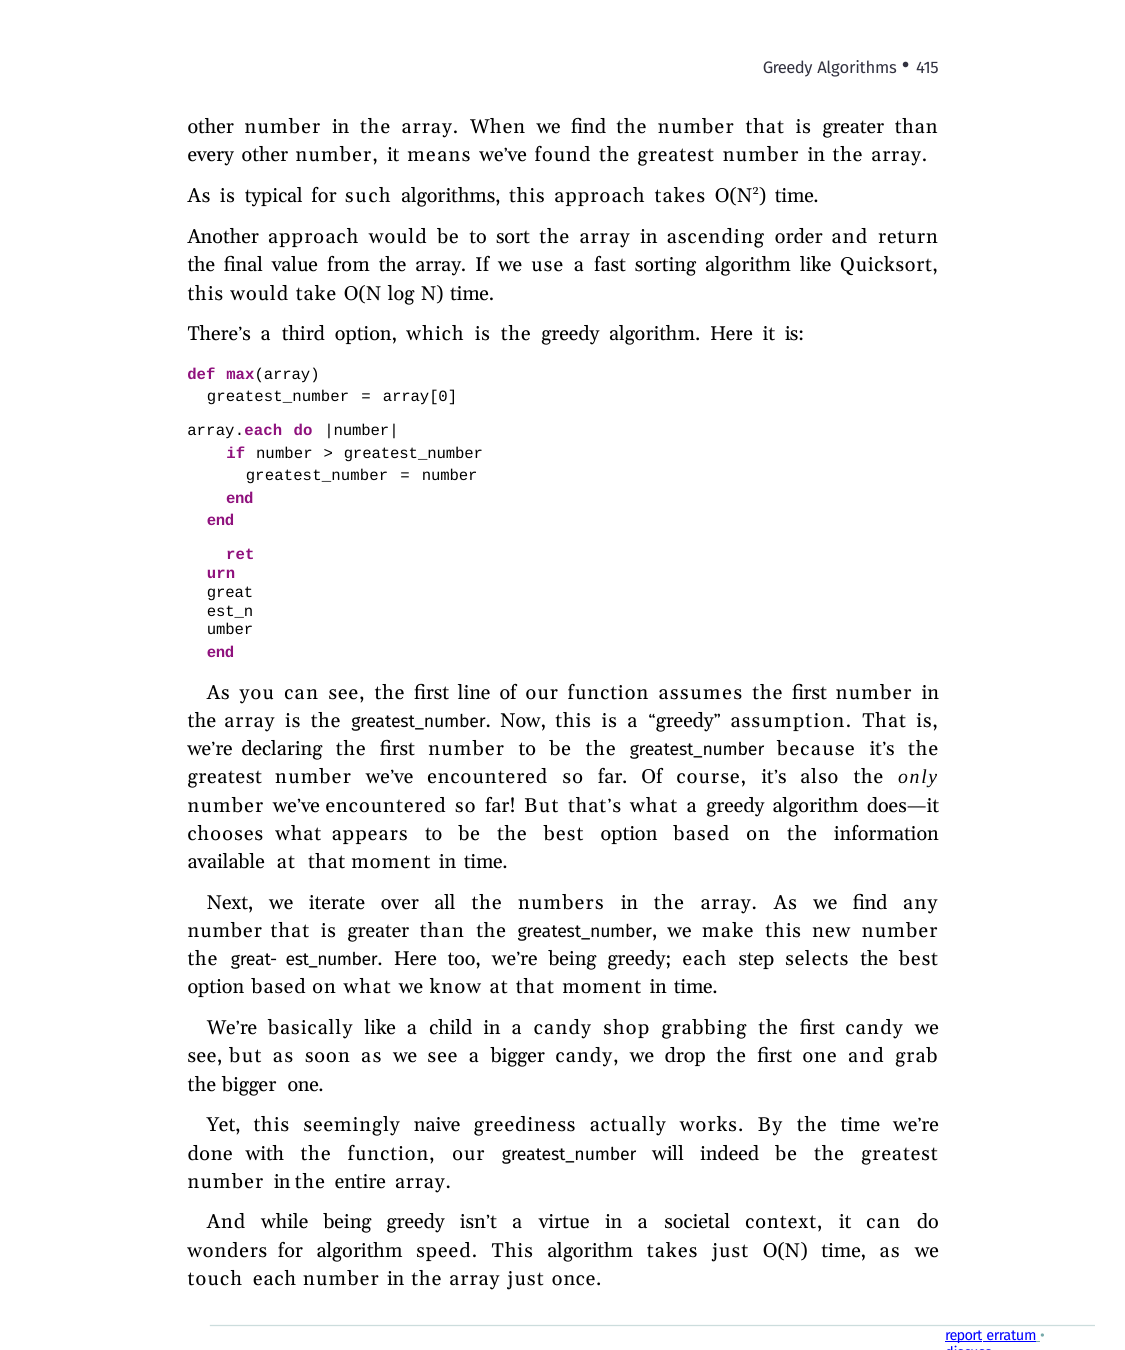

Greedy Algorithms • 415

other number in the array. When we find the number that is greater than every other number, it means we’ve found the greatest number in the array.
As is typical for such algorithms, this approach takes O(N2) time.
Another approach would be to sort the array in ascending order and return the final value from the array. If we use a fast sorting algorithm like Quicksort, this would take O(N log N) time.
There’s a third option, which is the greedy algorithm. Here it is:
def max(array) greatest_number = array[0]
array.each do |number|
if number > greatest_number greatest_number = number
end end
return greatest_number
end
As you can see, the first line of our function assumes the first number in the array is the greatest_number. Now, this is a “greedy” assumption. That is, we’re declaring the first number to be the greatest_number because it’s the greatest number we’ve encountered so far. Of course, it’s also the only number we’ve encountered so far! But that’s what a greedy algorithm does—it chooses what appears to be the best option based on the information available at that moment in time.
Next, we iterate over all the numbers in the array. As we find any number that is greater than the greatest_number, we make this new number the great- est_number. Here too, we’re being greedy; each step selects the best option based on what we know at that moment in time.
We’re basically like a child in a candy shop grabbing the first candy we see, but as soon as we see a bigger candy, we drop the first one and grab the bigger one.
Yet, this seemingly naive greediness actually works. By the time we’re done with the function, our greatest_number will indeed be the greatest number in the entire array.
And while being greedy isn’t a virtue in a societal context, it can do wonders for algorithm speed. This algorithm takes just O(N) time, as we touch each number in the array just once.
report erratum • discuss